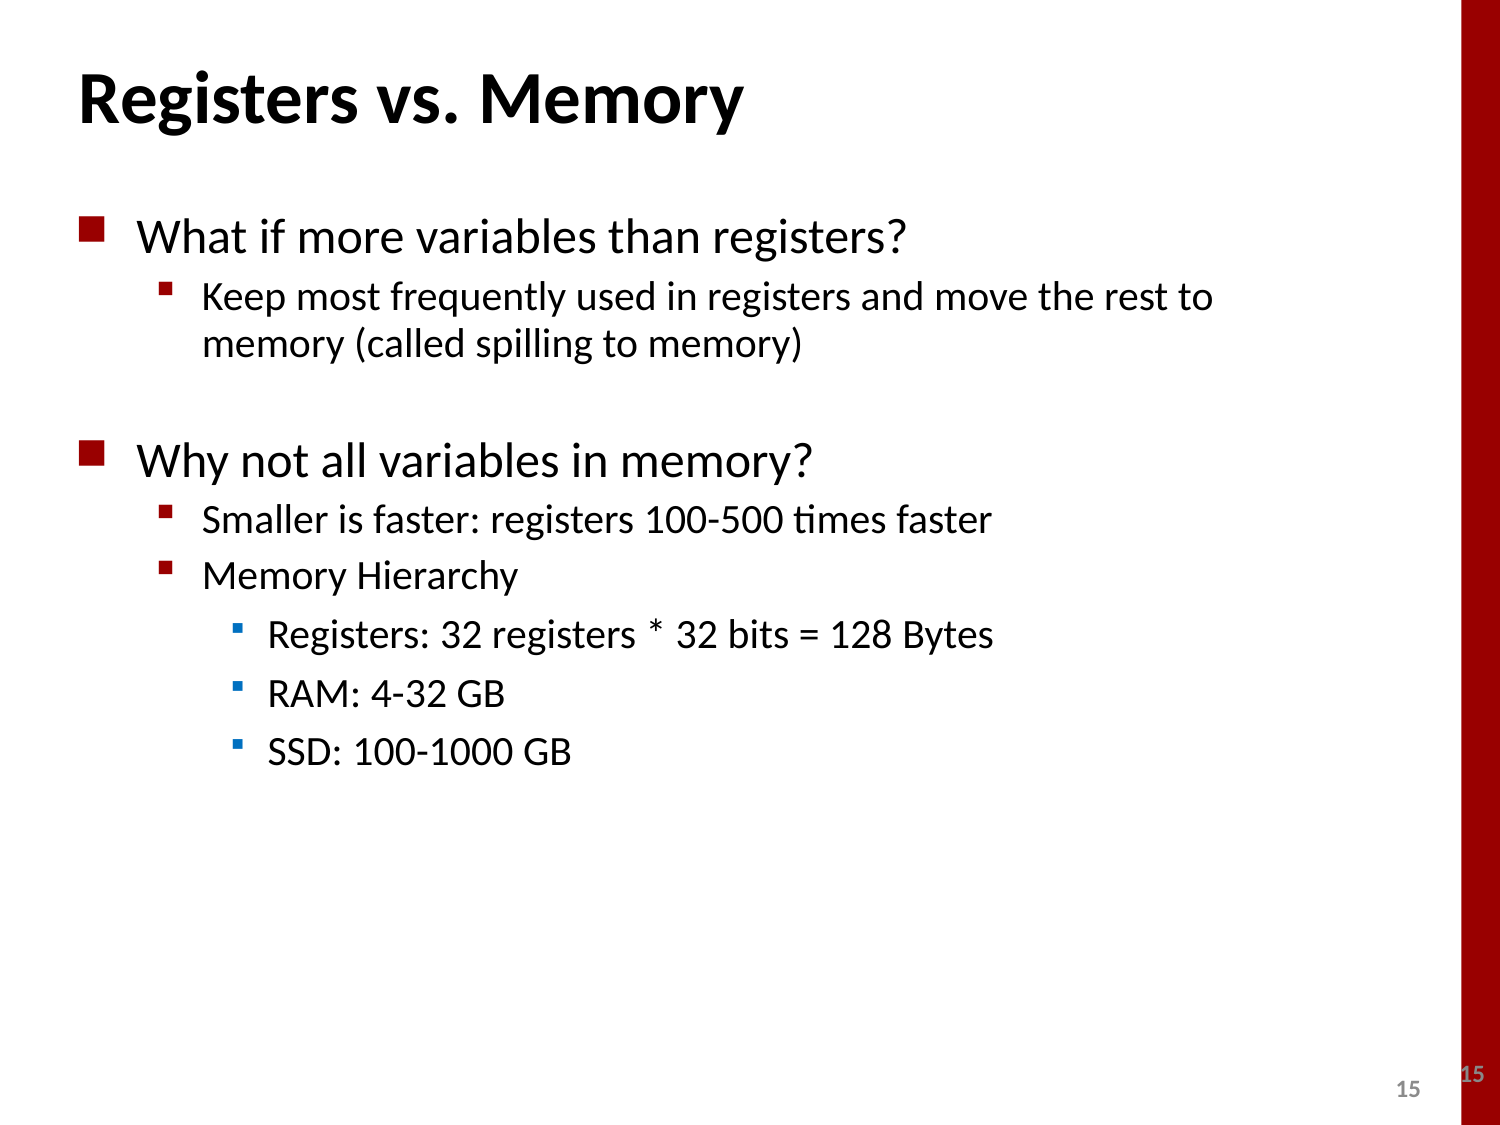

# Registers vs. Memory
What if more variables than registers?
Keep most frequently used in registers and move the rest to memory (called spilling to memory)

Why not all variables in memory?
Smaller is faster: registers 100-500 times faster
Memory Hierarchy
Registers: 32 registers * 32 bits = 128 Bytes
RAM: 4-32 GB
SSD: 100-1000 GB
15